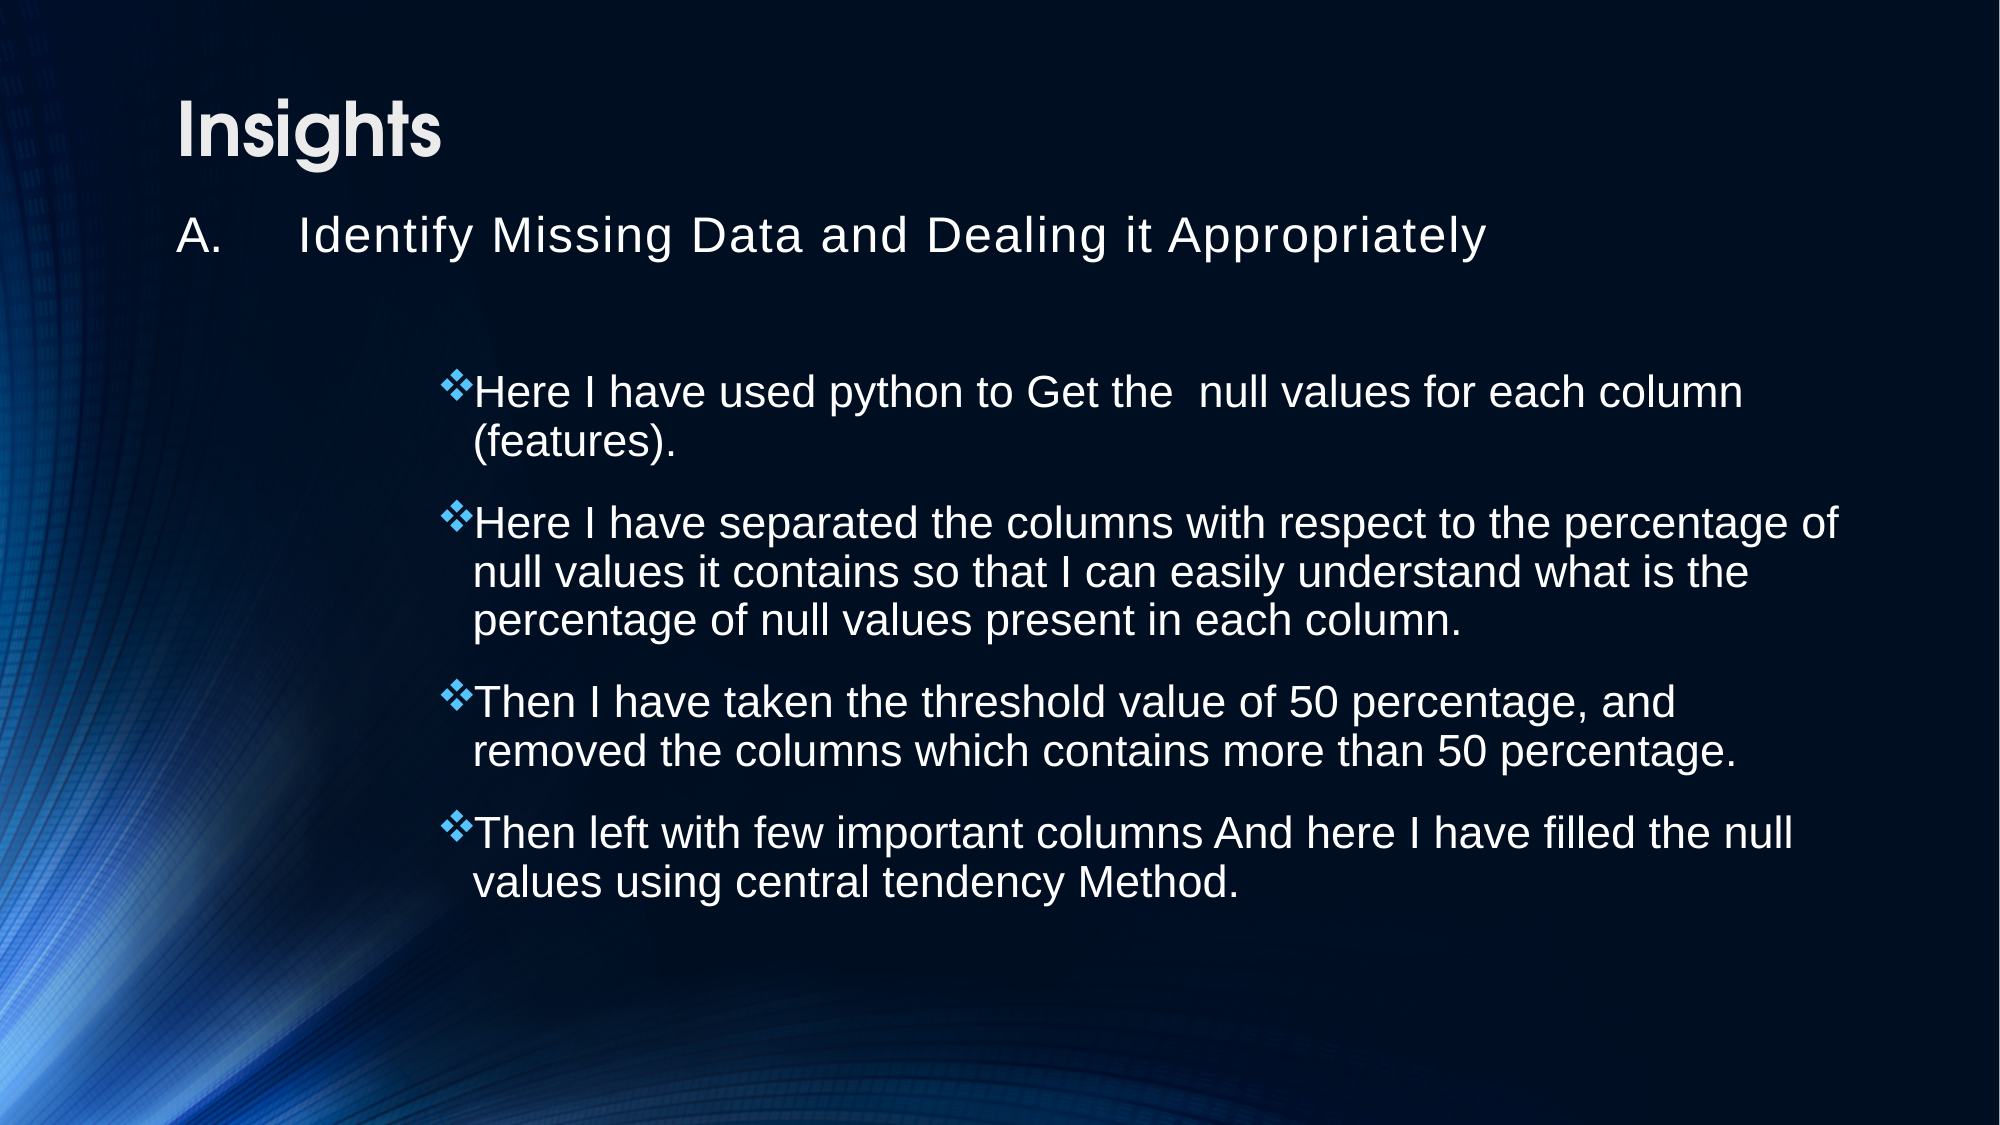

Insights
# Identify Missing Data and Dealing it Appropriately
Here I have used python to Get the  null values for each column (features).
Here I have separated the columns with respect to the percentage of null values it contains so that I can easily understand what is the percentage of null values present in each column.
Then I have taken the threshold value of 50 percentage, and removed the columns which contains more than 50 percentage.
Then left with few important columns And here I have filled the null values using central tendency Method.